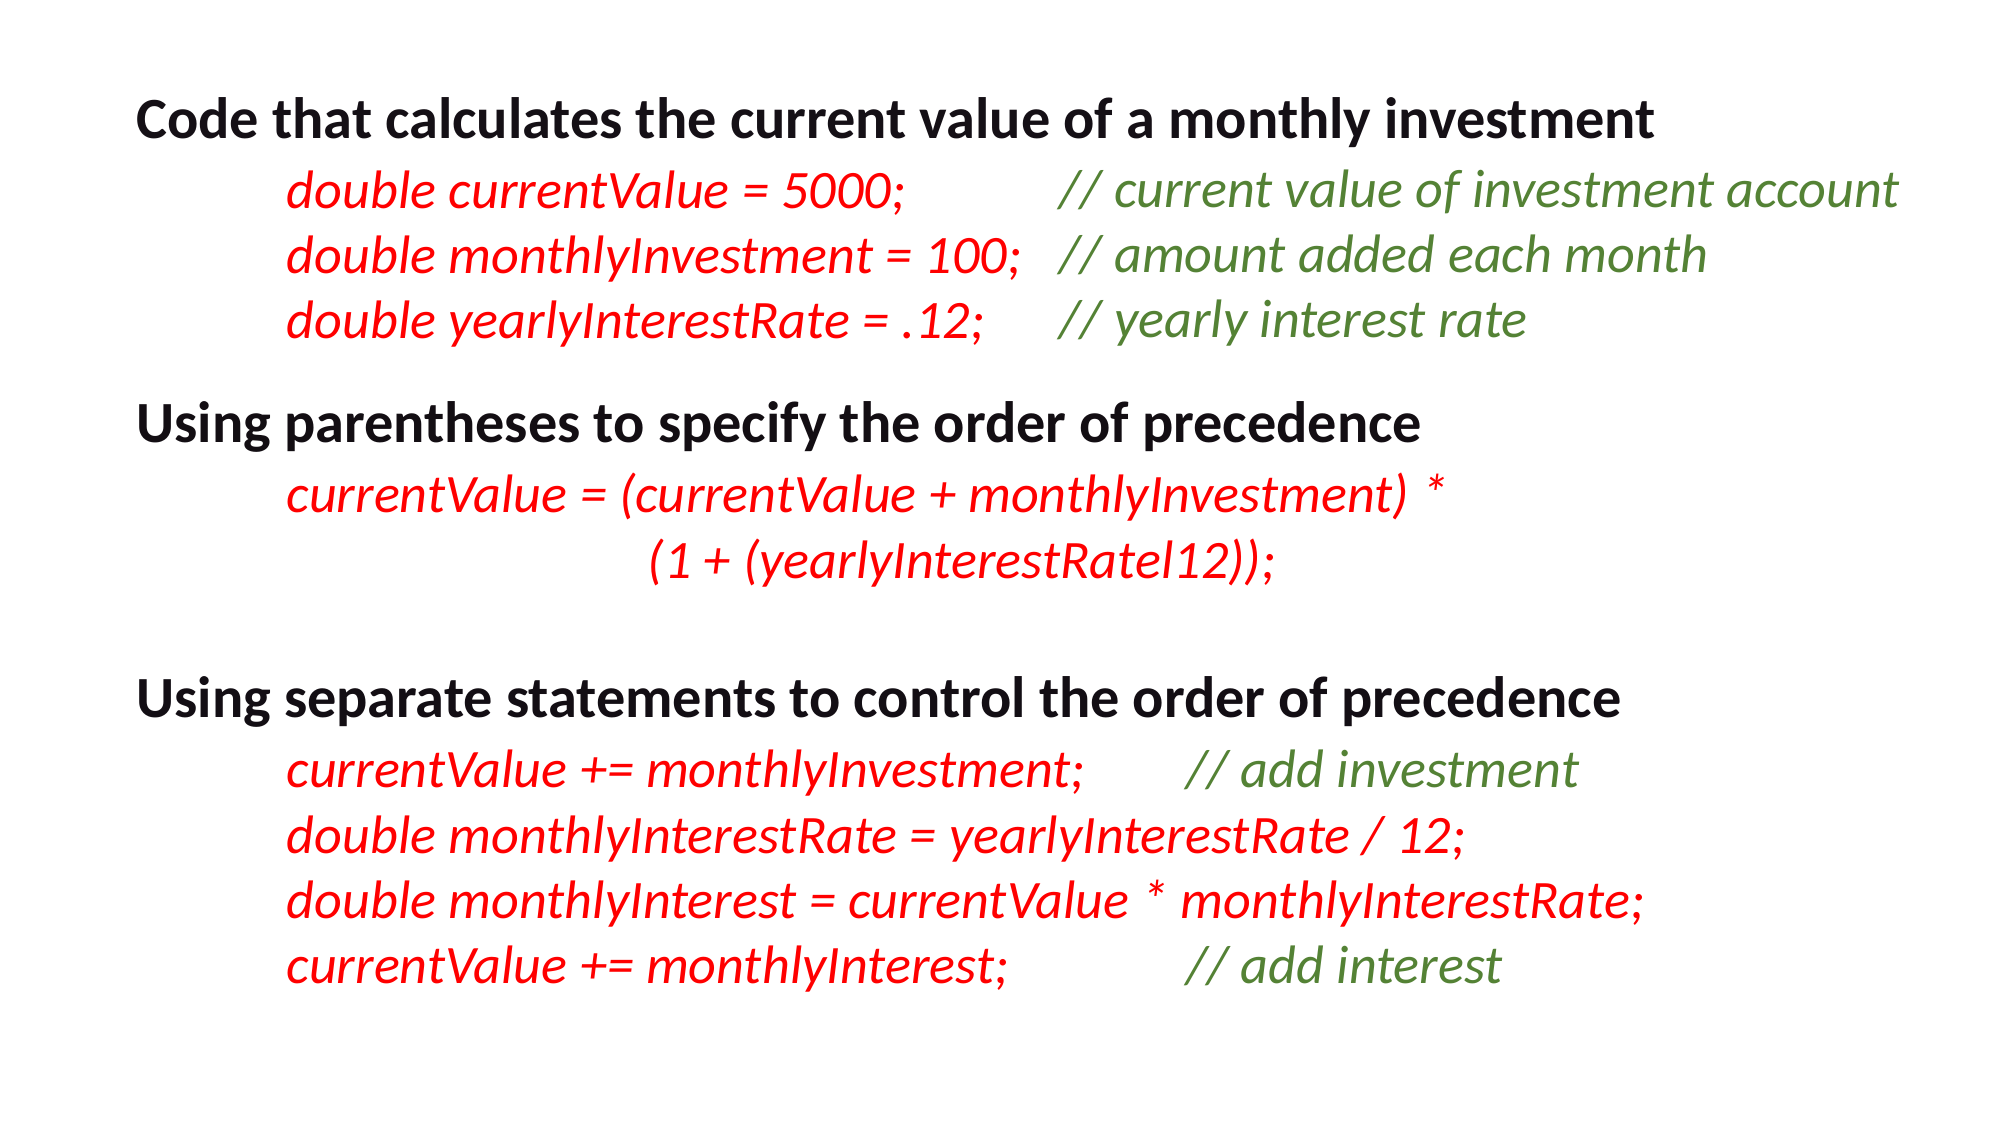

Code that calculates the current value of a monthly investment
	double currentValue = 5000;
	double monthlyInvestment = 100;
	double yearlyInterestRate = .12;

Using parentheses to specify the order of precedence
	currentValue = (currentValue + monthlyInvestment) *
			     (1 + (yearlyInterestRatel12));

Using separate statements to control the order of precedence
	currentValue += monthlyInvestment; 	// add investment
	double monthlyInterestRate = yearlyInterestRate / 12;
	double monthlyInterest = currentValue * monthlyInterestRate;
	currentValue += monthlyInterest; 		// add interest
// current value of investment account
// amount added each month
// yearly interest rate